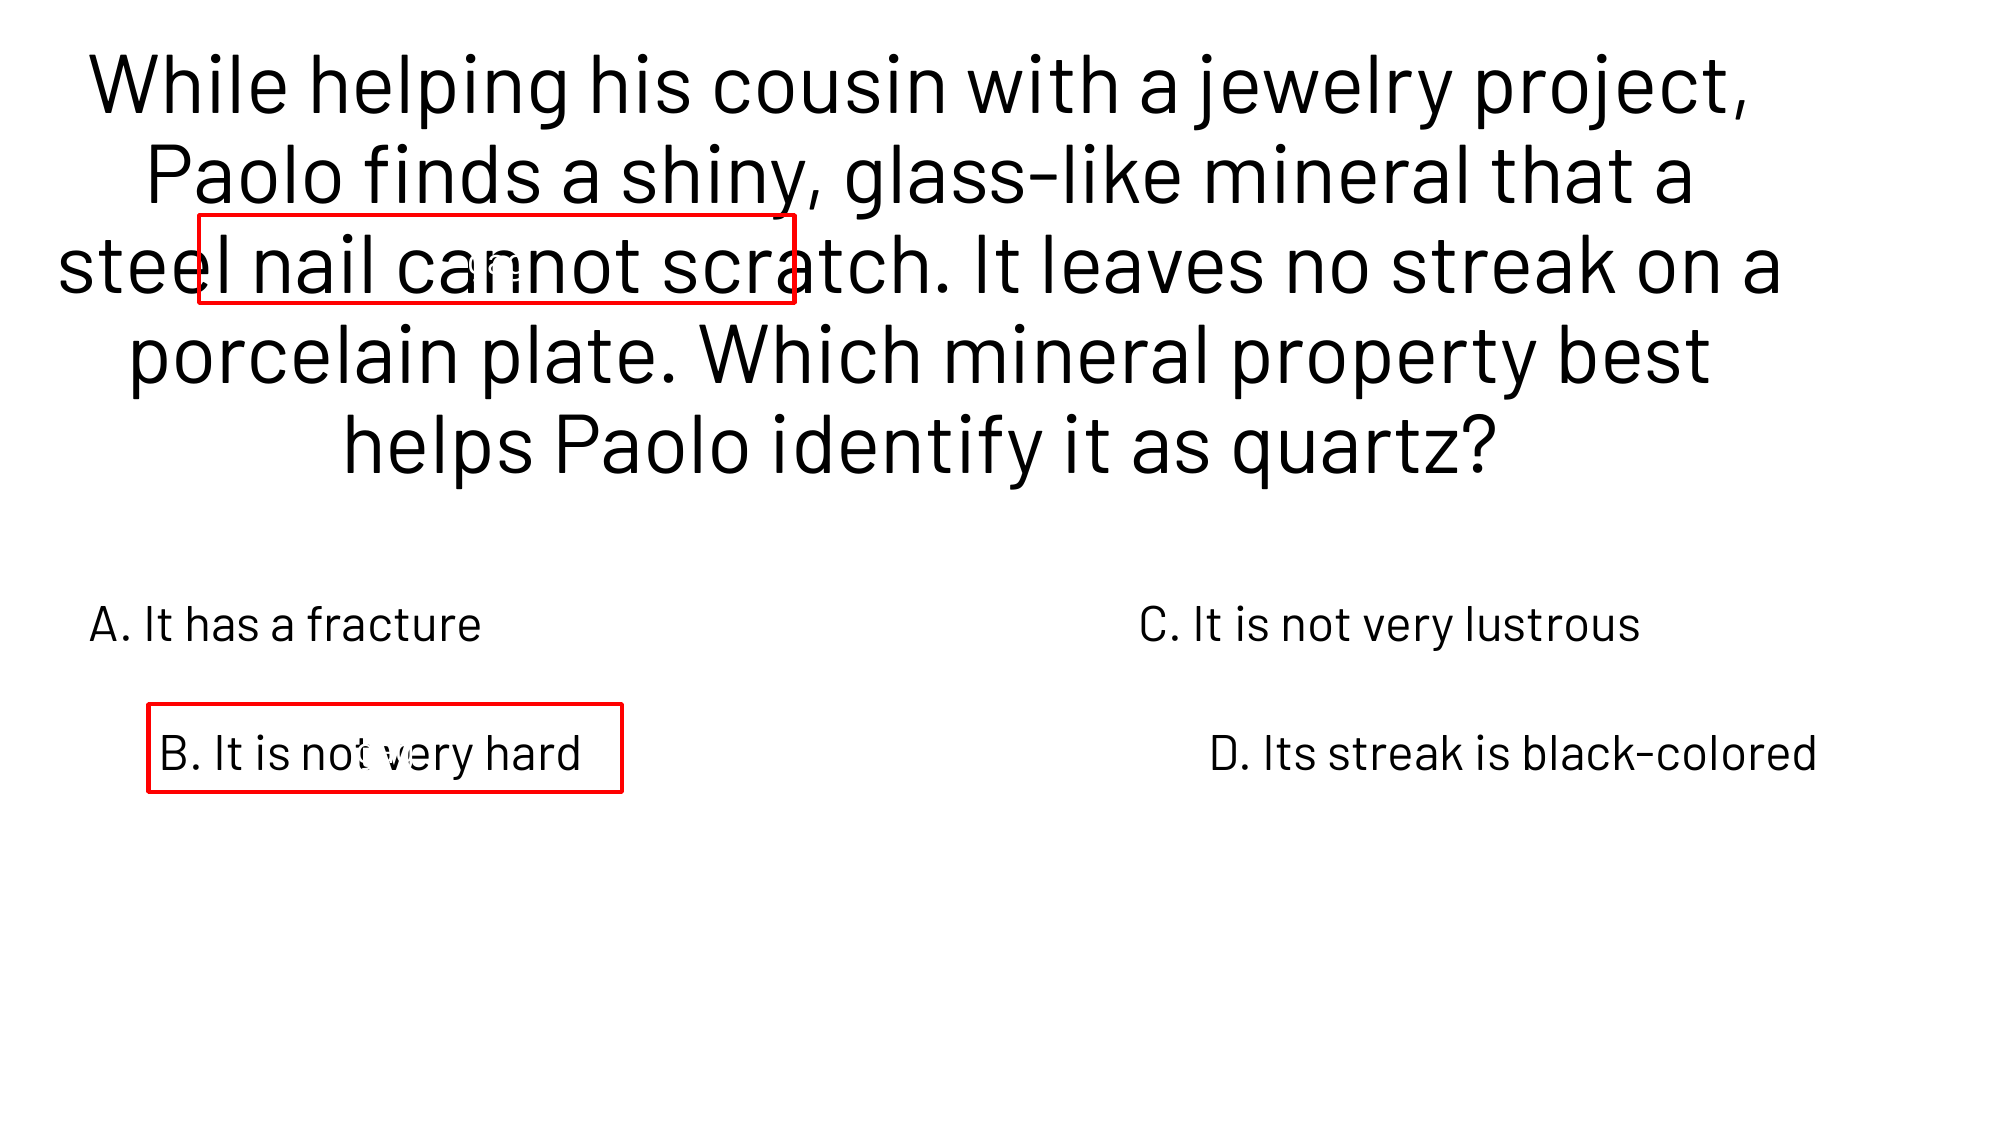

# While helping his cousin with a jewelry project, Paolo finds a shiny, glass-like mineral that a steel nail cannot scratch. It leaves no streak on a porcelain plate. Which mineral property best helps Paolo identify it as quartz?
gag
A. It has a fracture					C. It is not very lustrous
B. It is not very hard					D. Its streak is black-colored

gag